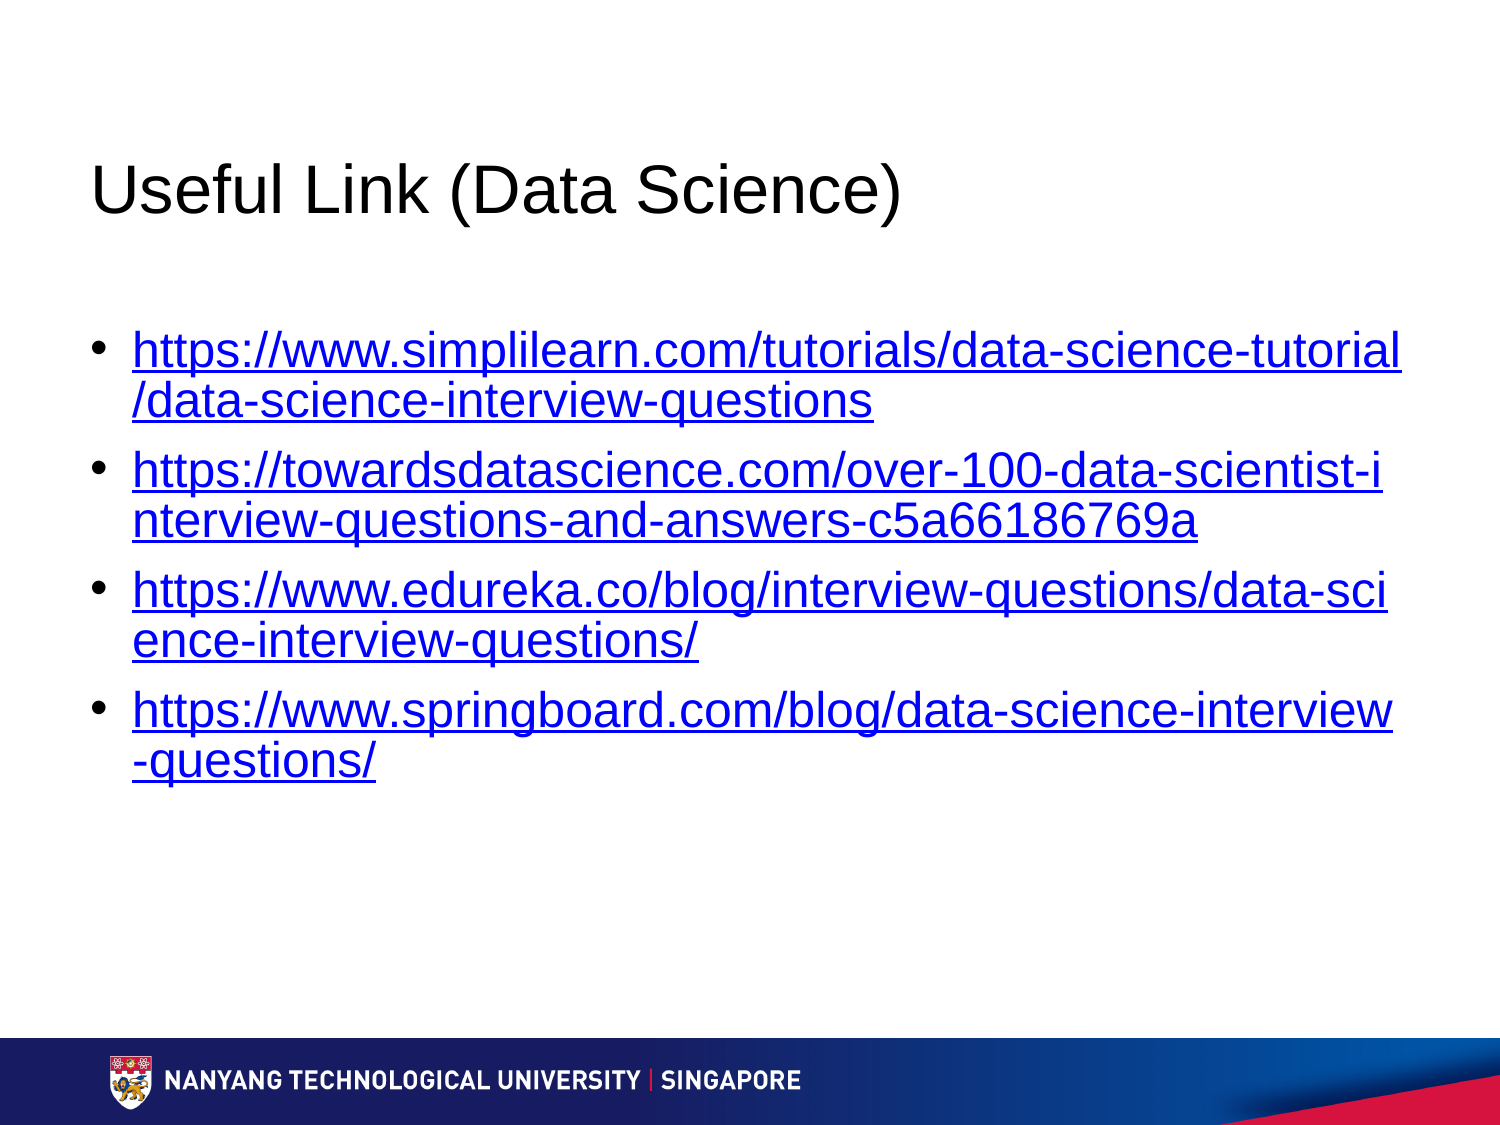

# Useful Link (Data Science)
https://www.simplilearn.com/tutorials/data-science-tutorial/data-science-interview-questions
https://towardsdatascience.com/over-100-data-scientist-interview-questions-and-answers-c5a66186769a
https://www.edureka.co/blog/interview-questions/data-science-interview-questions/
https://www.springboard.com/blog/data-science-interview-questions/